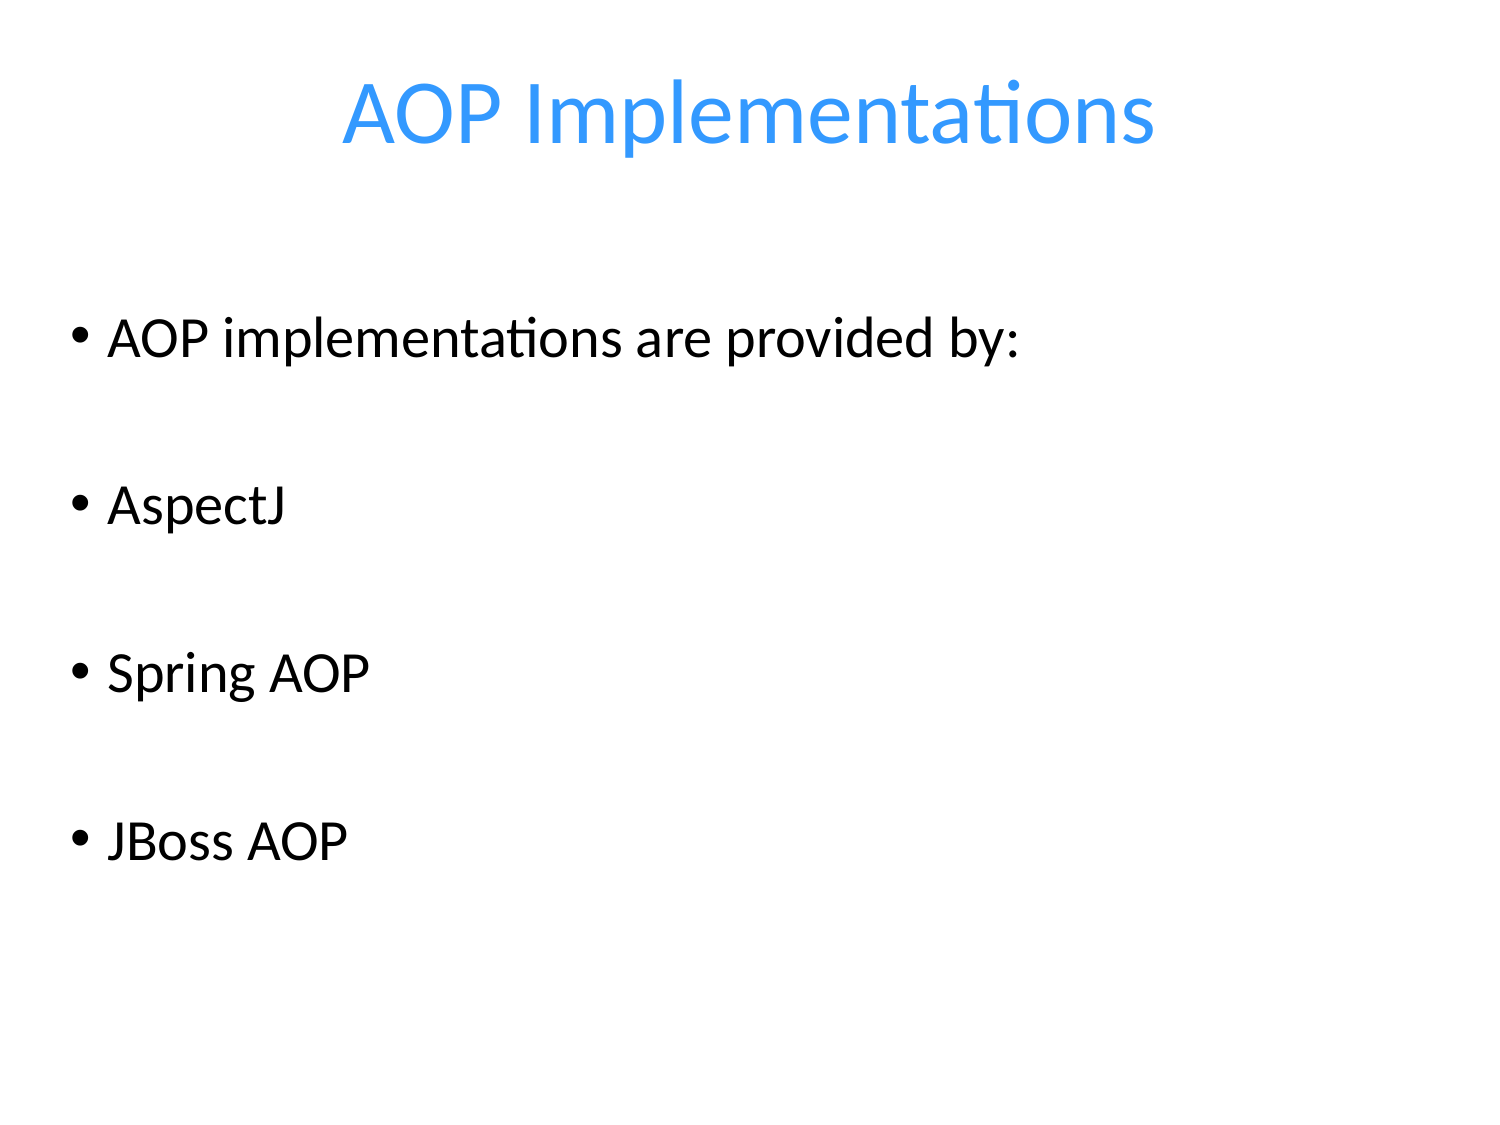

# AOP Implementations
AOP implementations are provided by:

AspectJ

Spring AOP

JBoss AOP